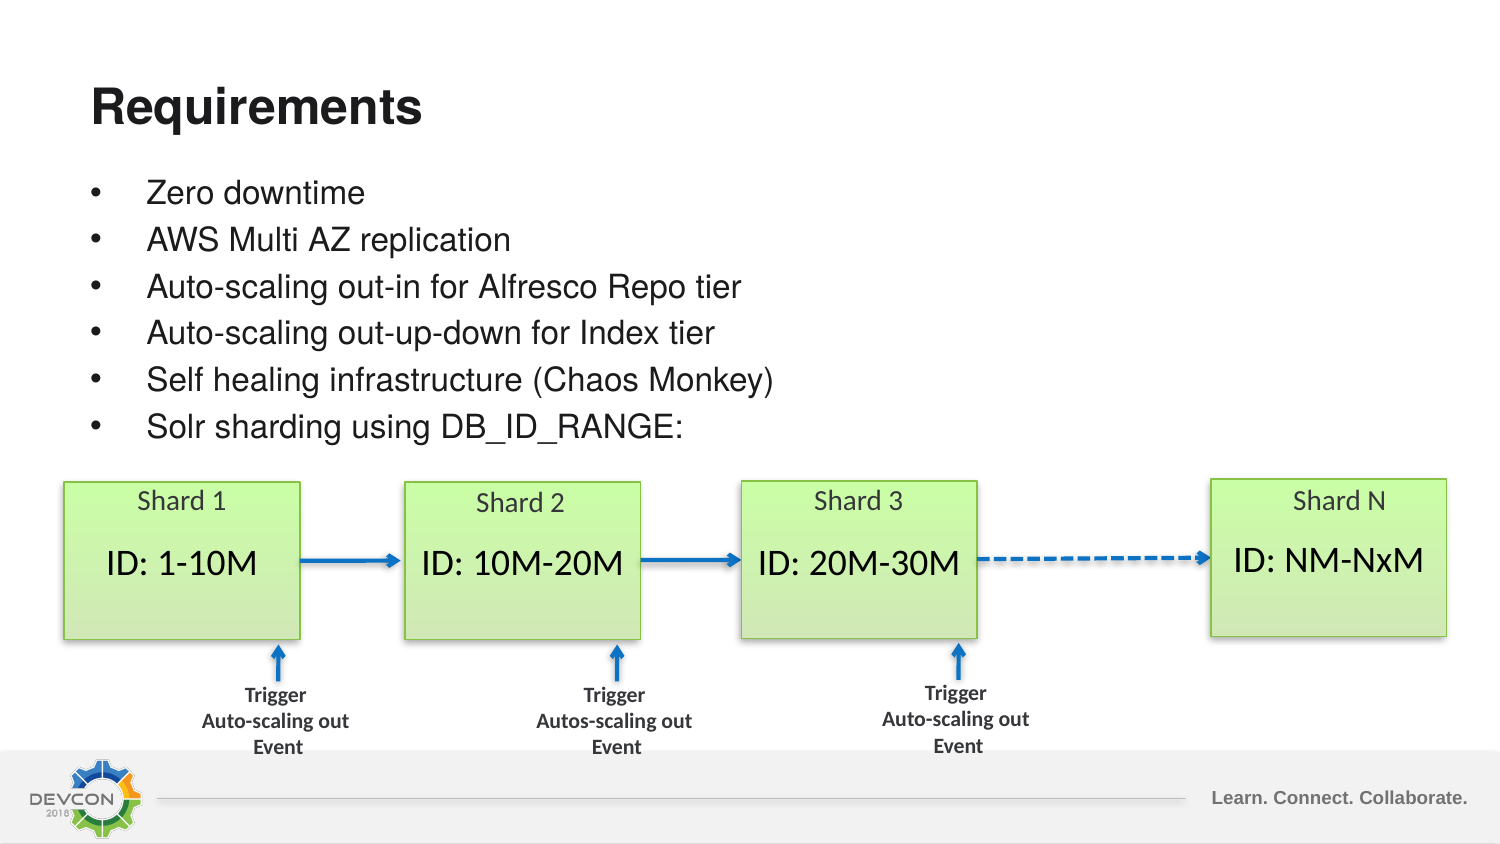

# Requirements
Zero downtime
AWS Multi AZ replication
Auto-scaling out-in for Alfresco Repo tier
Auto-scaling out-up-down for Index tier
Self healing infrastructure (Chaos Monkey)
Solr sharding using DB_ID_RANGE:

Shard N
Shard 3
Shard 1
Shard 2
ID: NM-NxM
ID: 20M-30M
ID: 1-10M
ID: 10M-20M
Trigger
Auto-scaling out
Event
Trigger
Auto-scaling out
Event
Trigger
Autos-scaling out
Event